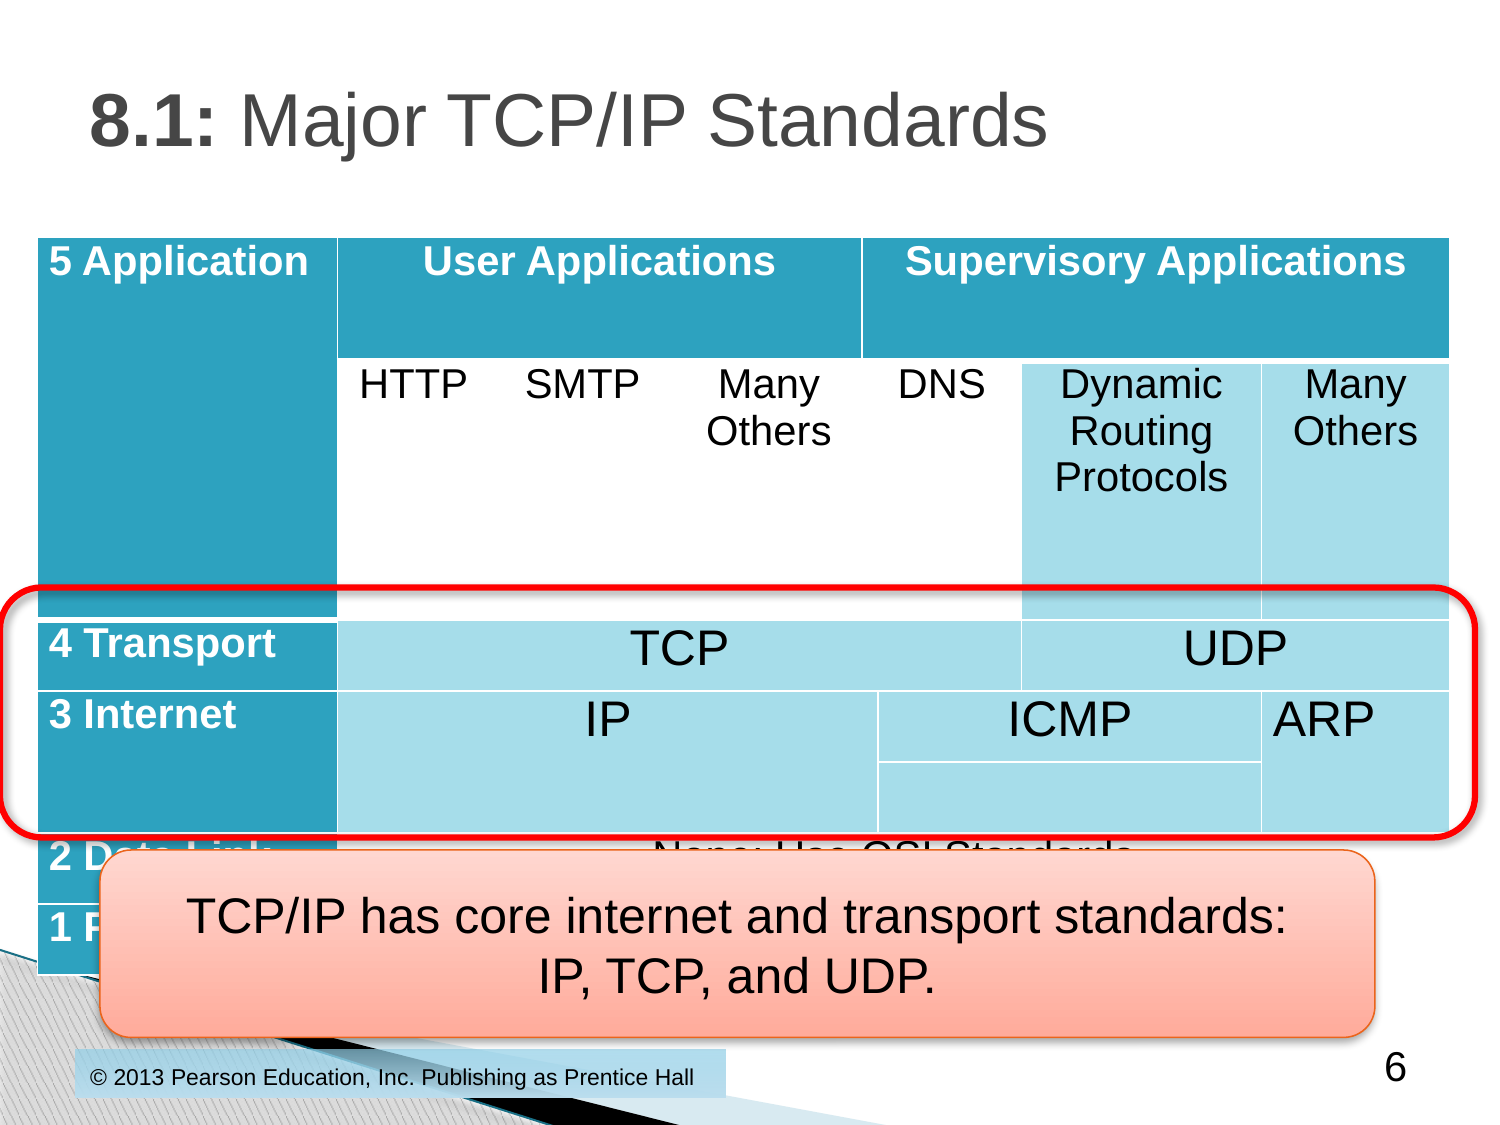

# 8.1: Major TCP/IP Standards
| 5 Application | User Applications |  |  | Supervisory Applications |  |  |  |
| --- | --- | --- | --- | --- | --- | --- | --- |
|  | HTTP | SMTP | Many Others | DNS |  | Dynamic Routing Protocols | Many Others |
| 4 Transport | TCP |  |  |  |  | UDP |  |
| 3 Internet | IP |  |  |  | ICMP |  | ARP |
|  |  |  |  |  |  |  |  |
| 2 Data Link | None: Use OSI Standards |  |  |  |  |  |  |
| 1 Physical | None: Use OSI Standards |  |  |  |  |  |  |

TCP/IP has core internet and transport standards:
IP, TCP, and UDP.
6
© 2013 Pearson Education, Inc. Publishing as Prentice Hall